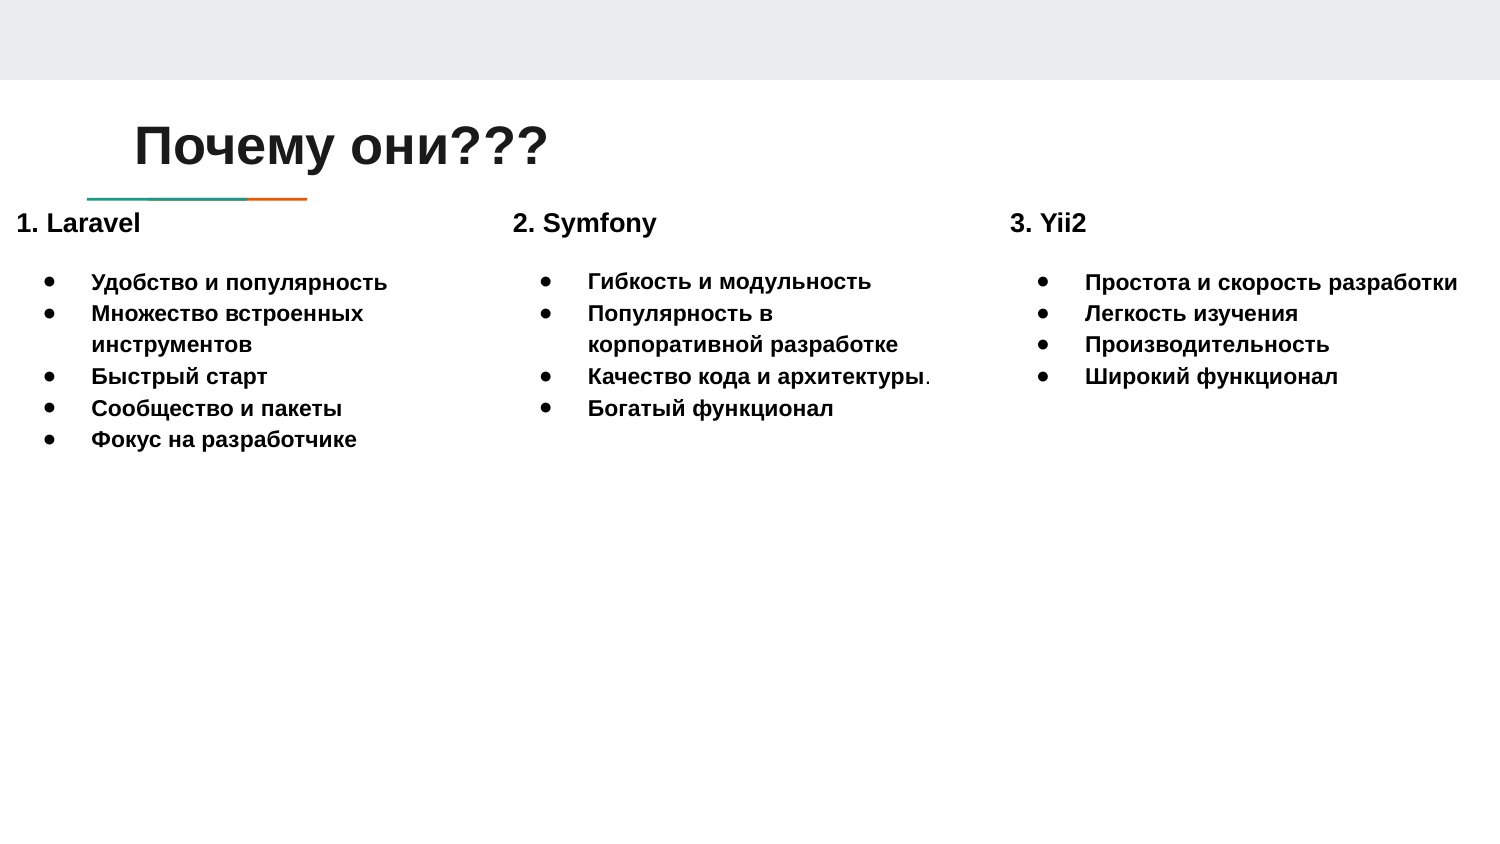

# Почему они???
1. Laravel
Удобство и популярность
Множество встроенных инструментов
Быстрый старт
Сообщество и пакеты
Фокус на разработчике
2. Symfony
Гибкость и модульность
Популярность в корпоративной разработке
Качество кода и архитектуры.
Богатый функционал
3. Yii2
Простота и скорость разработки
Легкость изучения
Производительность
Широкий функционал